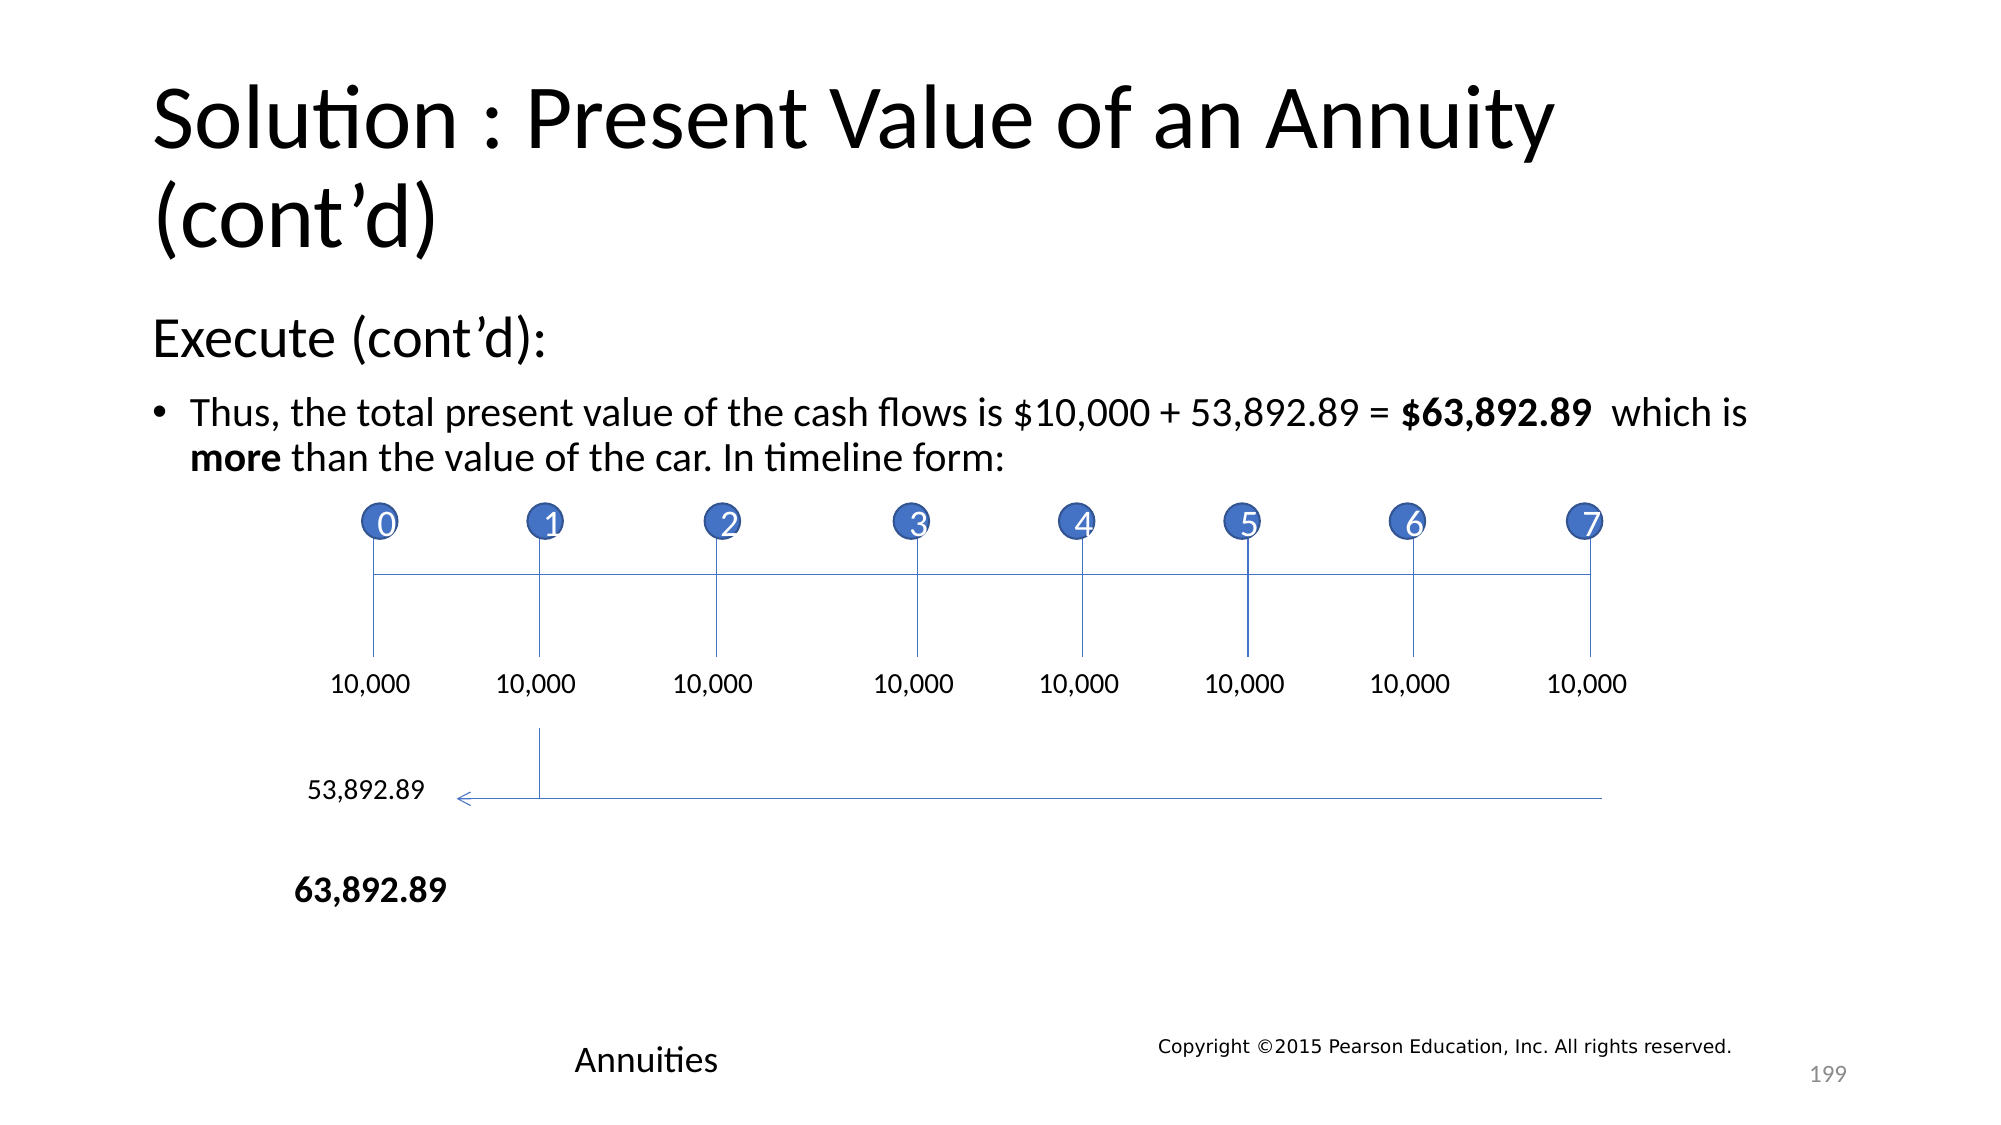

# Solution : Present Value of an Annuity (cont’d)
Execute (cont’d):
Thus, the total present value of the cash flows is $10,000 + 53,892.89 = $63,892.89  which is more than the value of the car. In timeline form:
0
1
2
3
4
5
6
7
10,000
10,000
10,000
10,000
10,000
10,000
10,000
10,000
53,892.89
63,892.89
Annuities
Copyright ©2015 Pearson Education, Inc. All rights reserved.
199